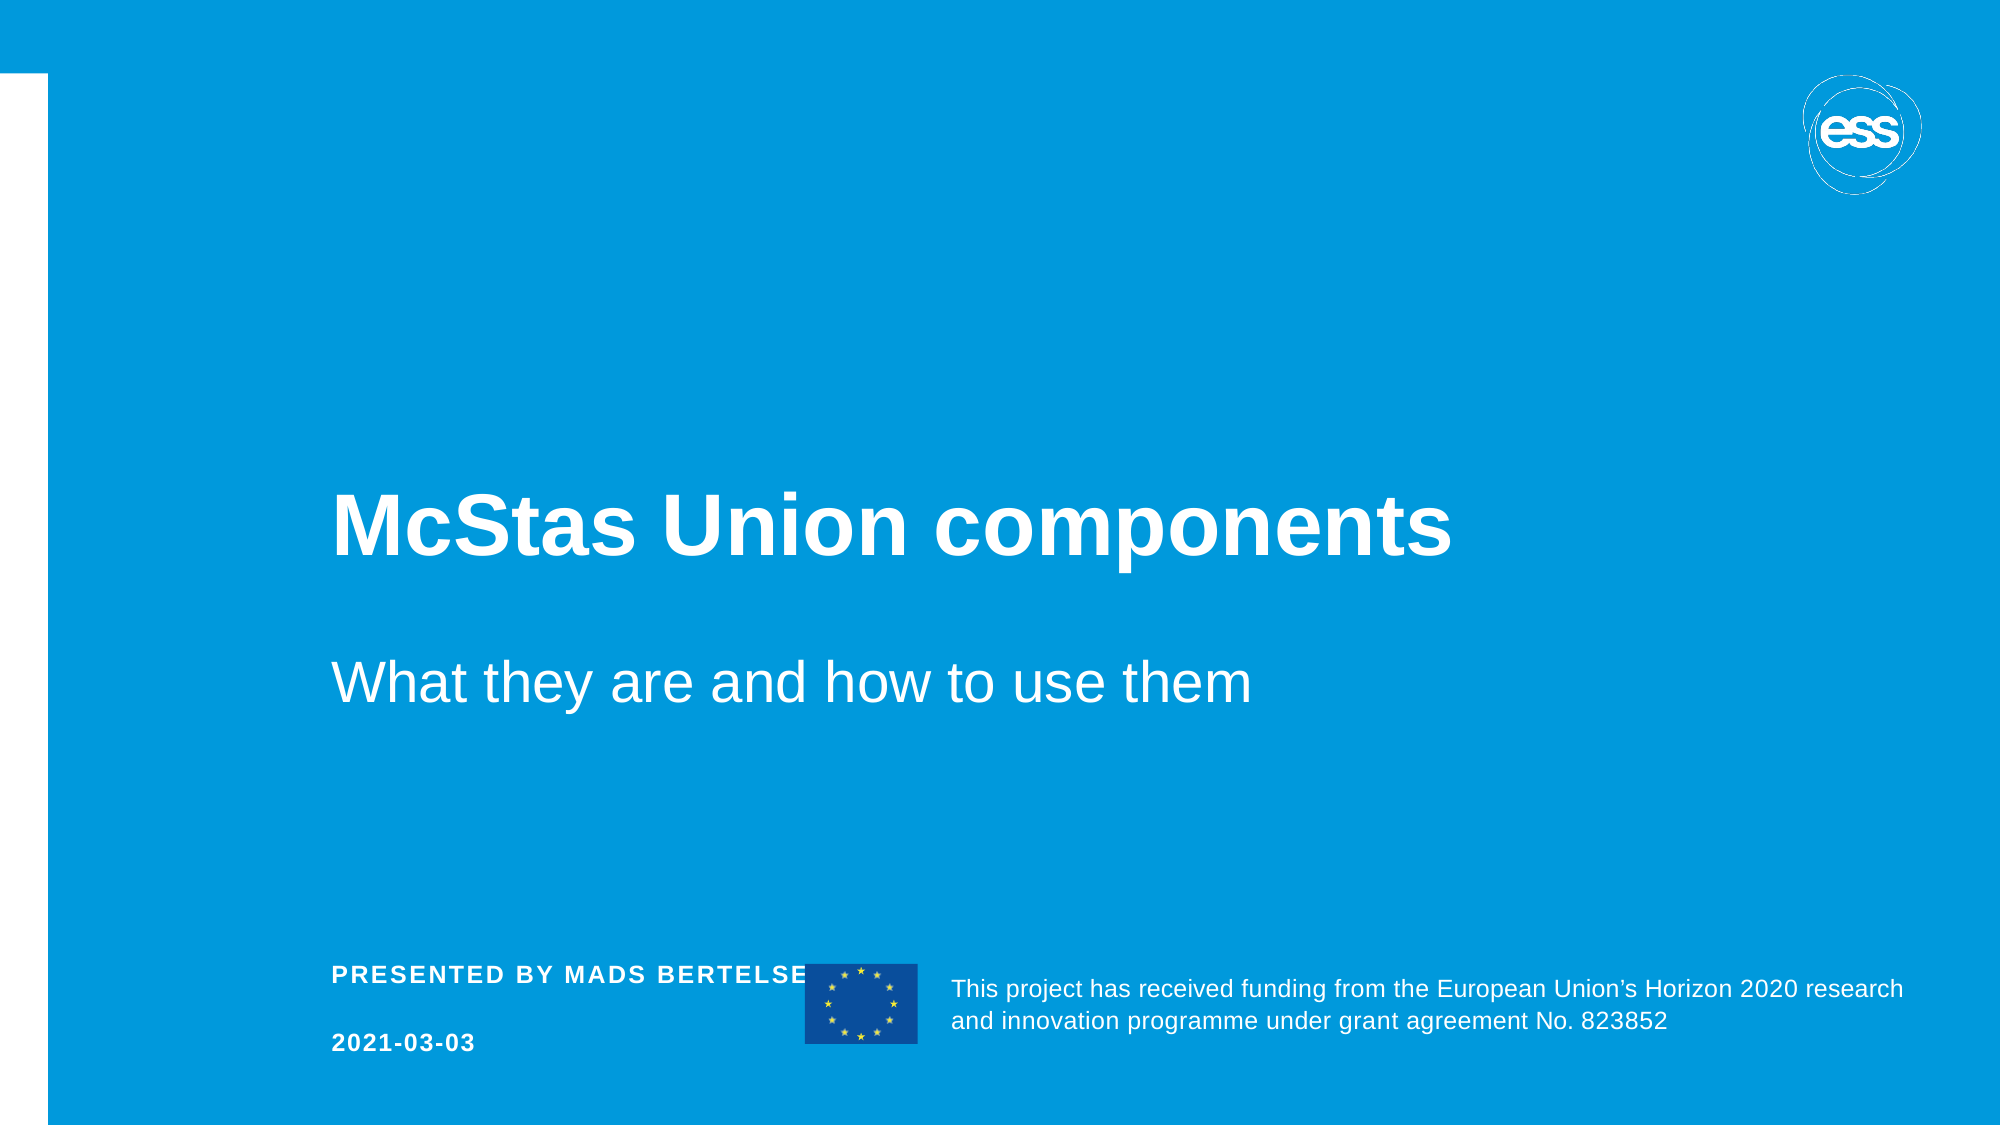

# McStas Union components
What they are and how to use them
PRESENTED BY Mads Bertelsen

This project has received funding from the European Union’s Horizon 2020 research
and innovation programme under grant agreement No. 823852
2021-03-03